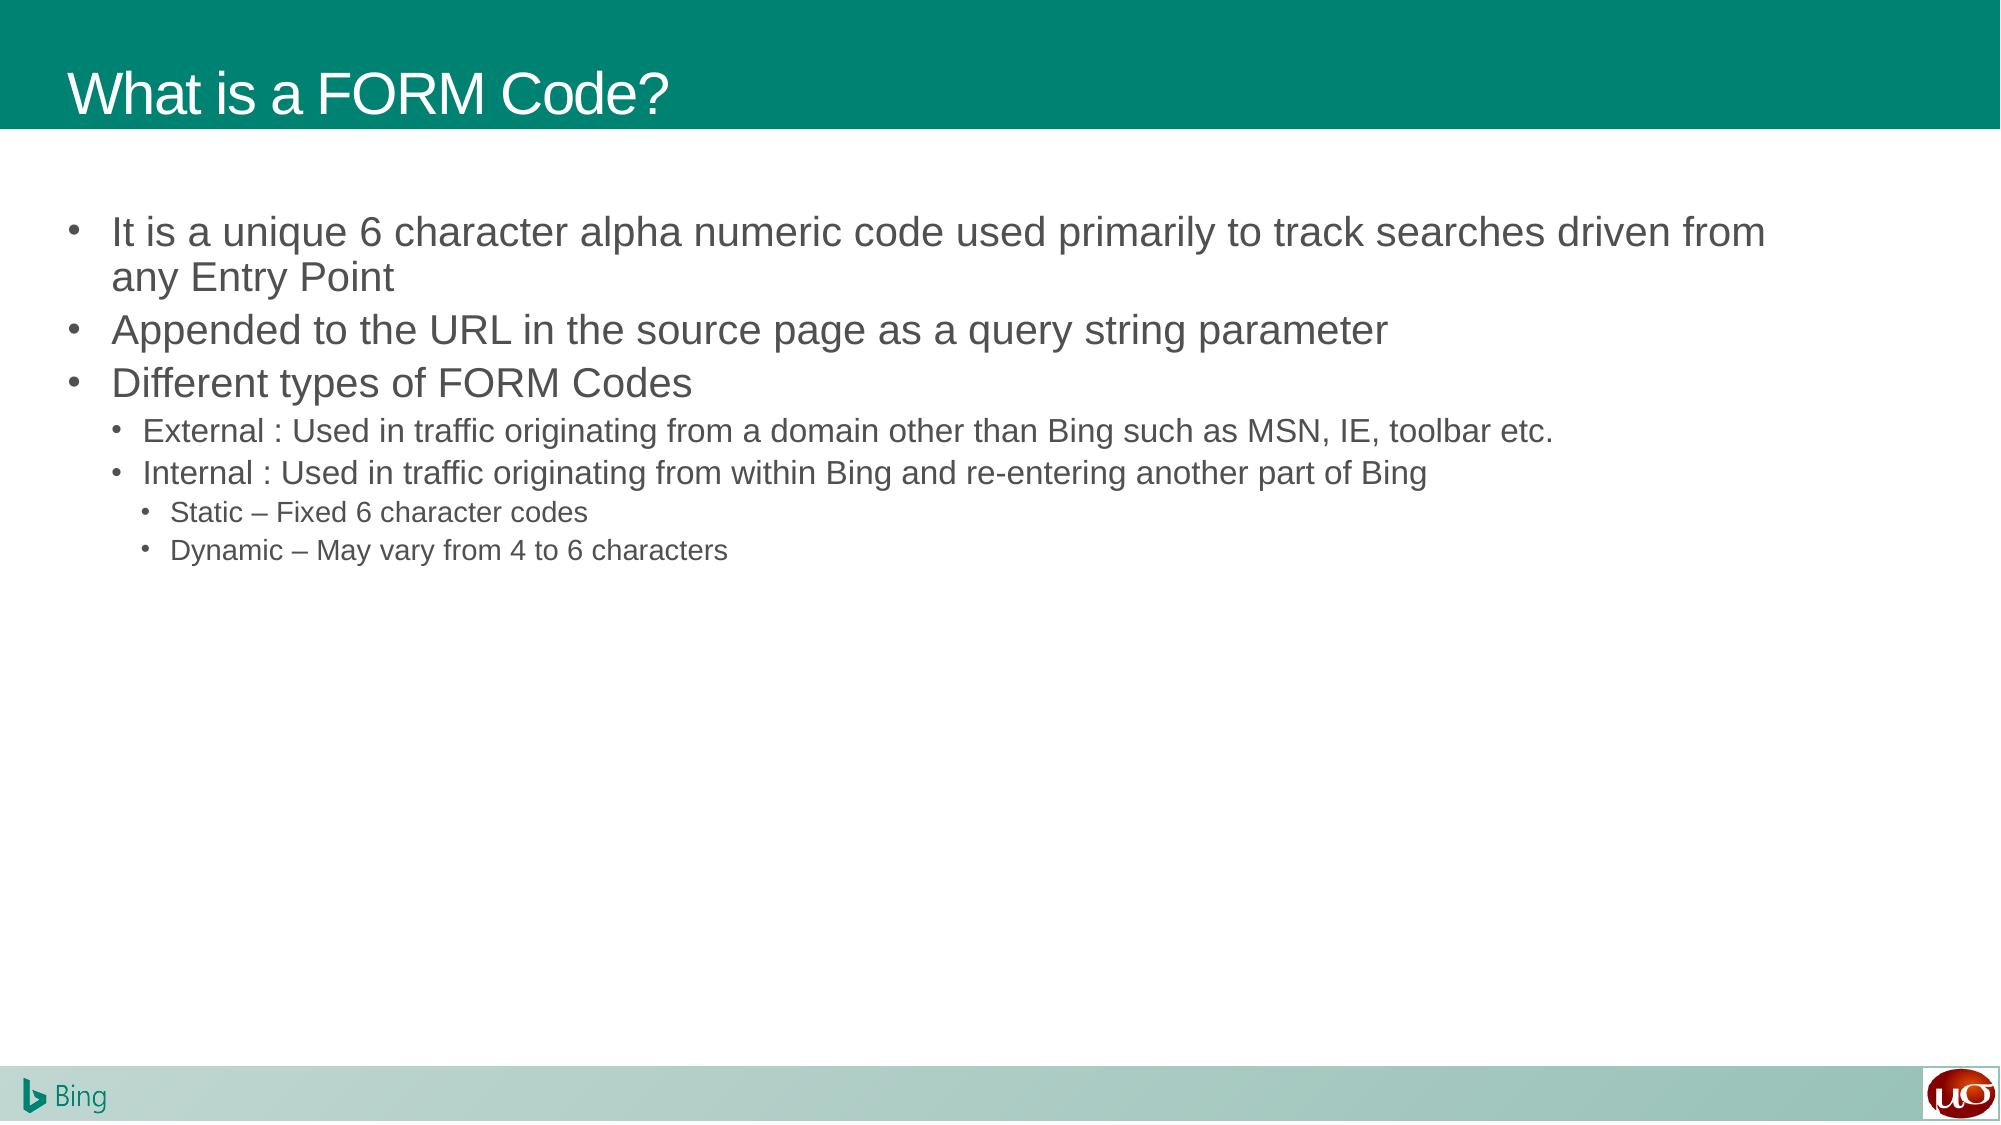

# What is a FORM Code?
It is a unique 6 character alpha numeric code used primarily to track searches driven from any Entry Point
Appended to the URL in the source page as a query string parameter
Different types of FORM Codes
External : Used in traffic originating from a domain other than Bing such as MSN, IE, toolbar etc.
Internal : Used in traffic originating from within Bing and re-entering another part of Bing
Static – Fixed 6 character codes
Dynamic – May vary from 4 to 6 characters